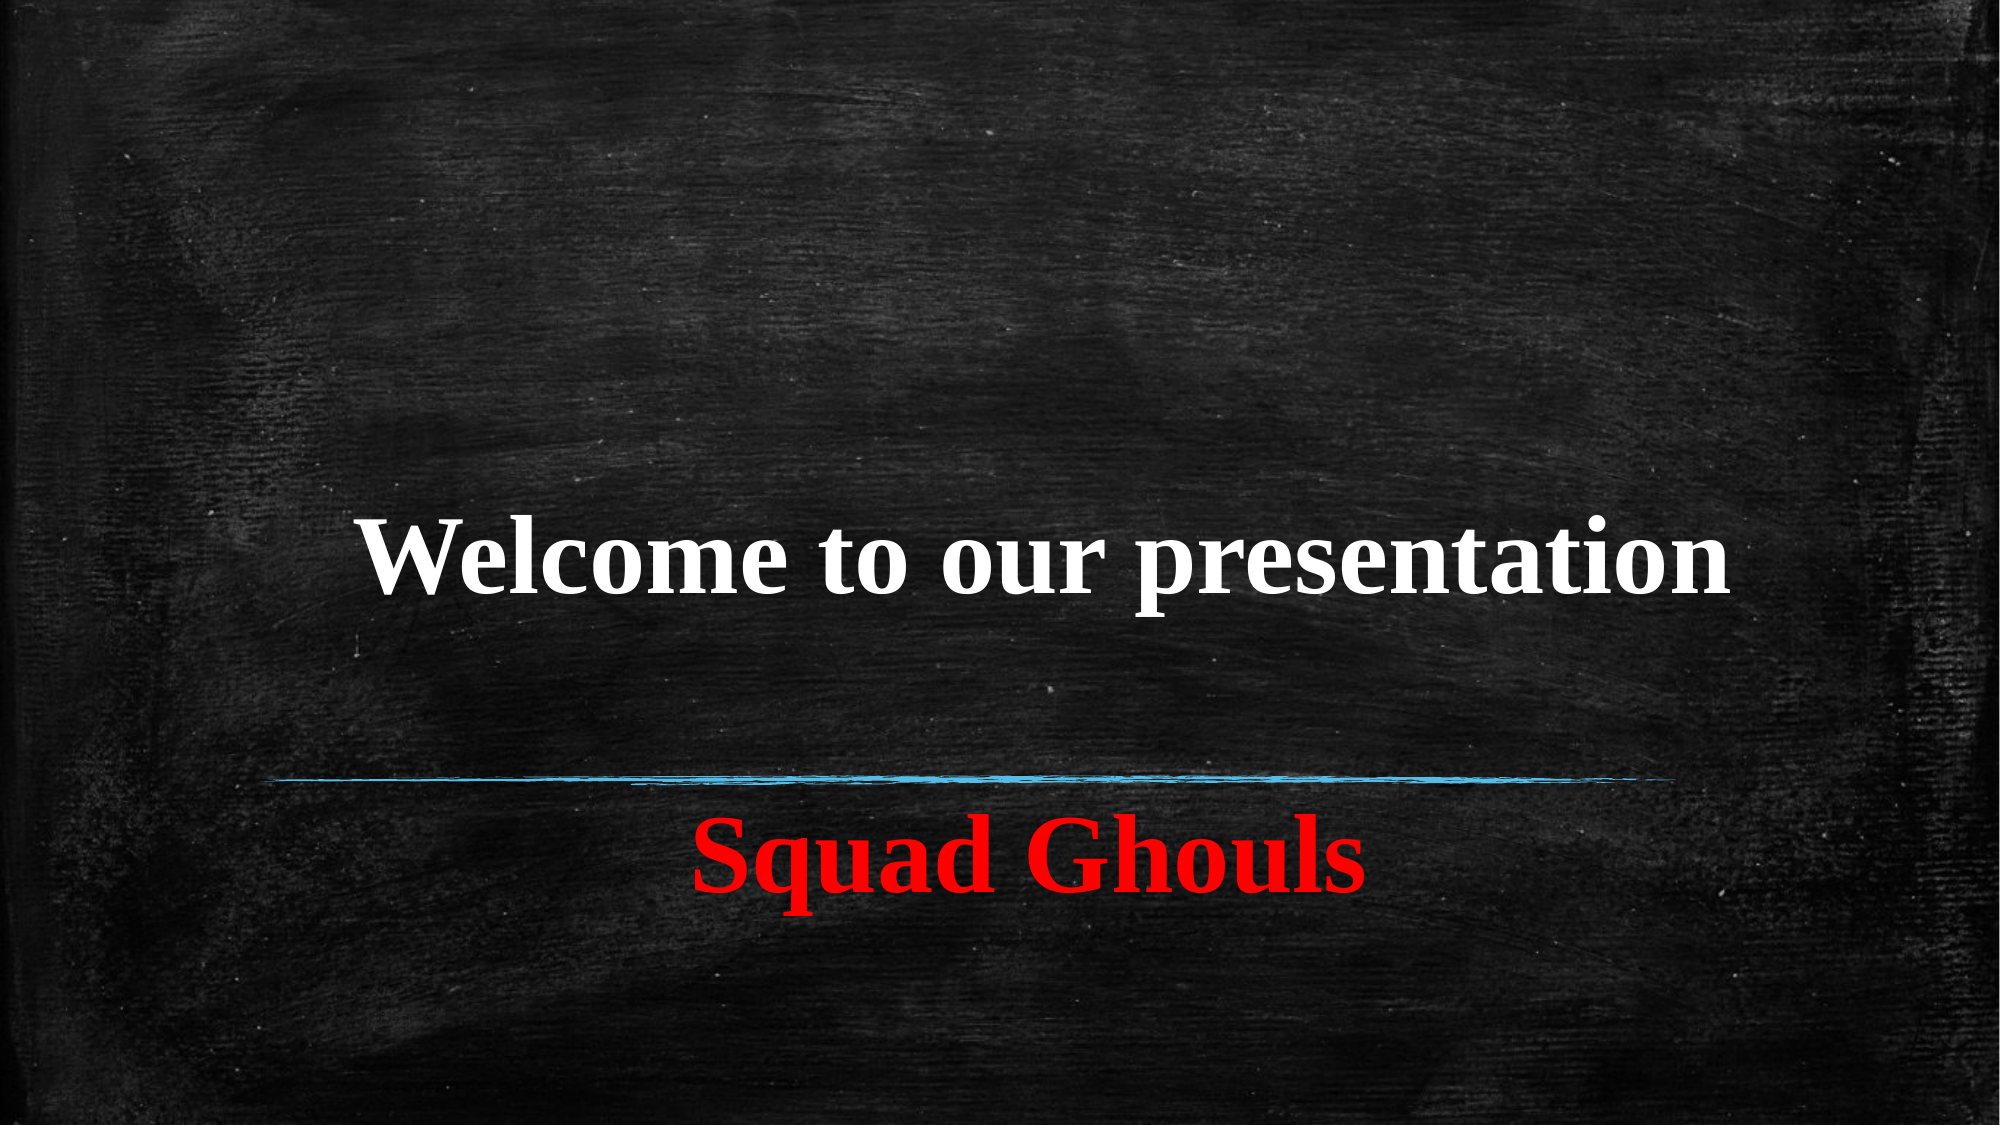

# Welcome to our presentation
Squad Ghouls